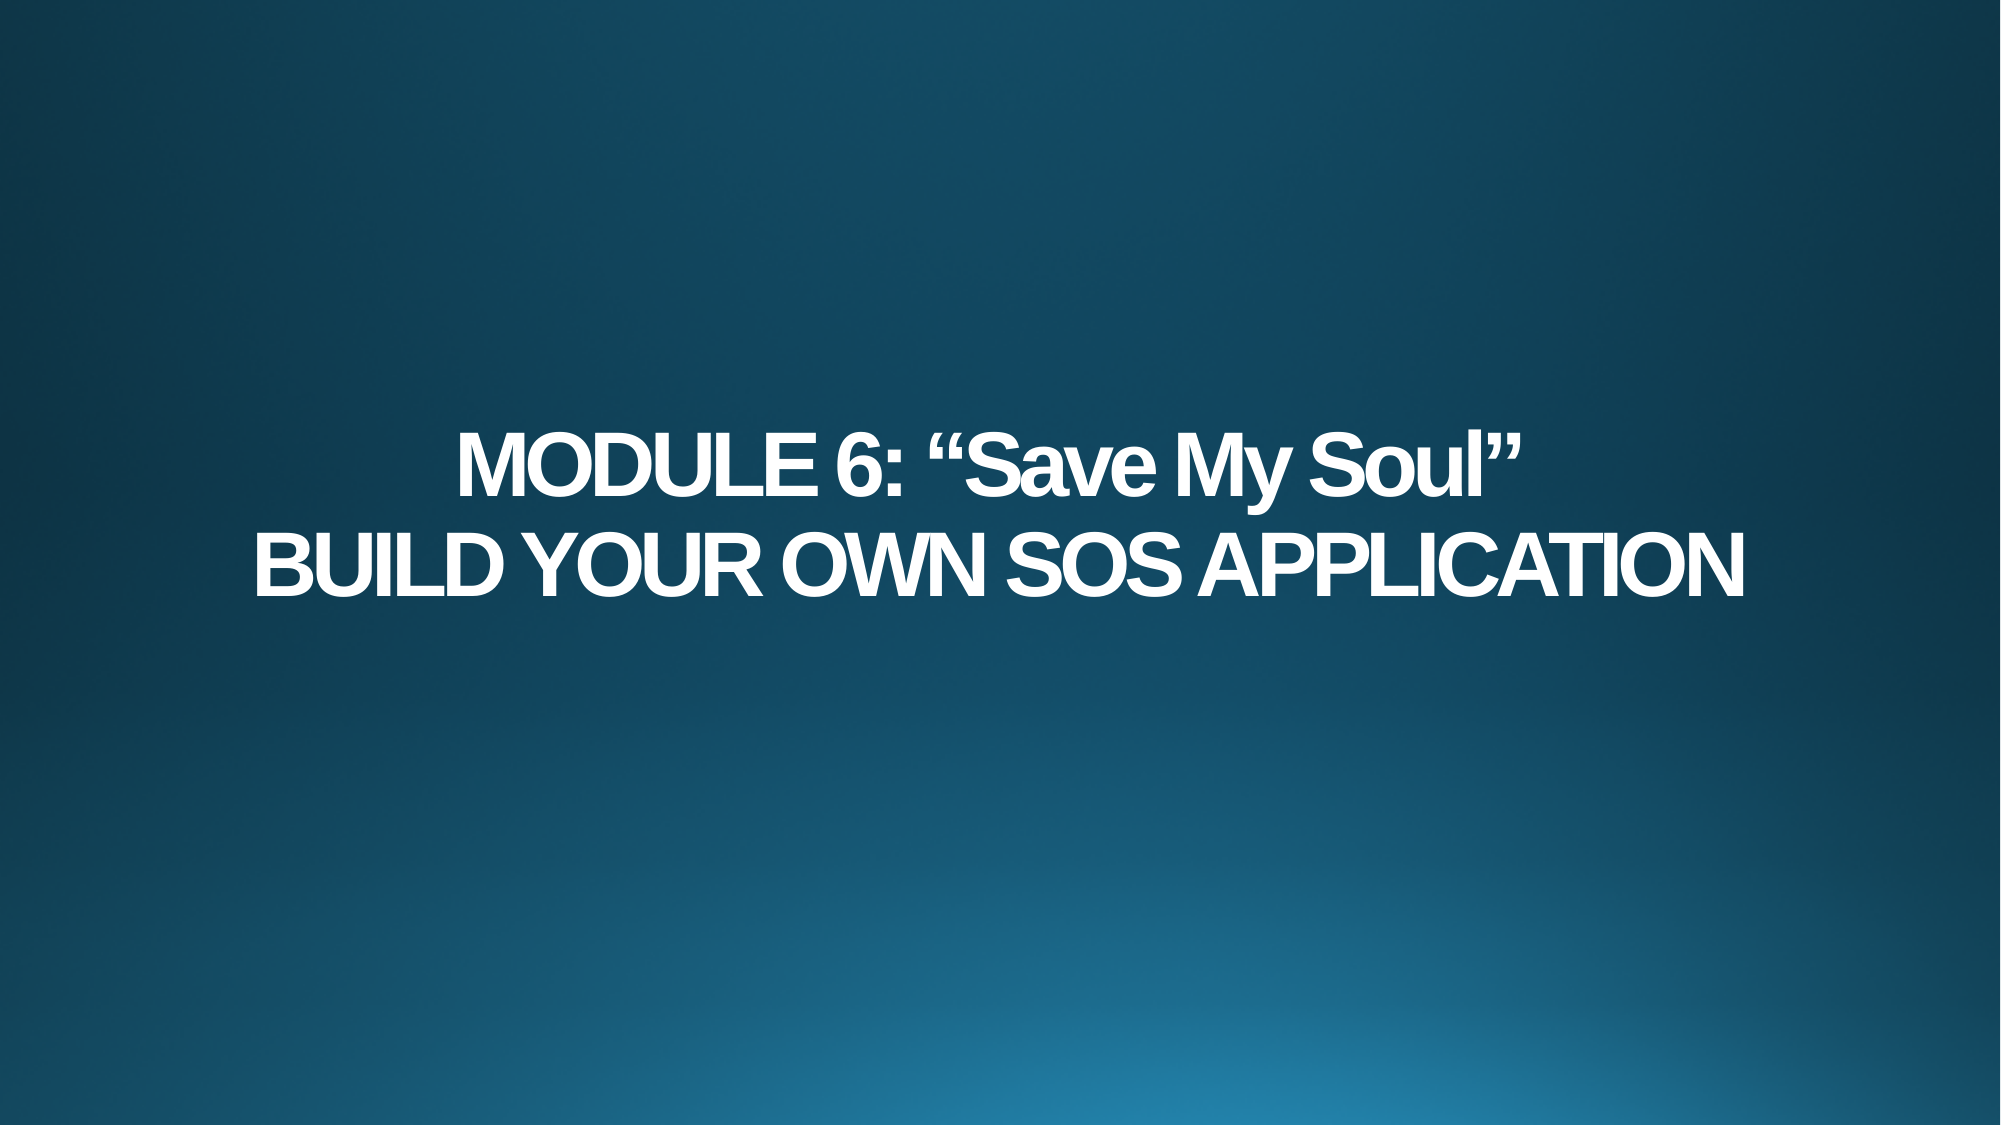

# MODULE 6: “Save My Soul” BUILD YOUR OWN SOS APPLICATION